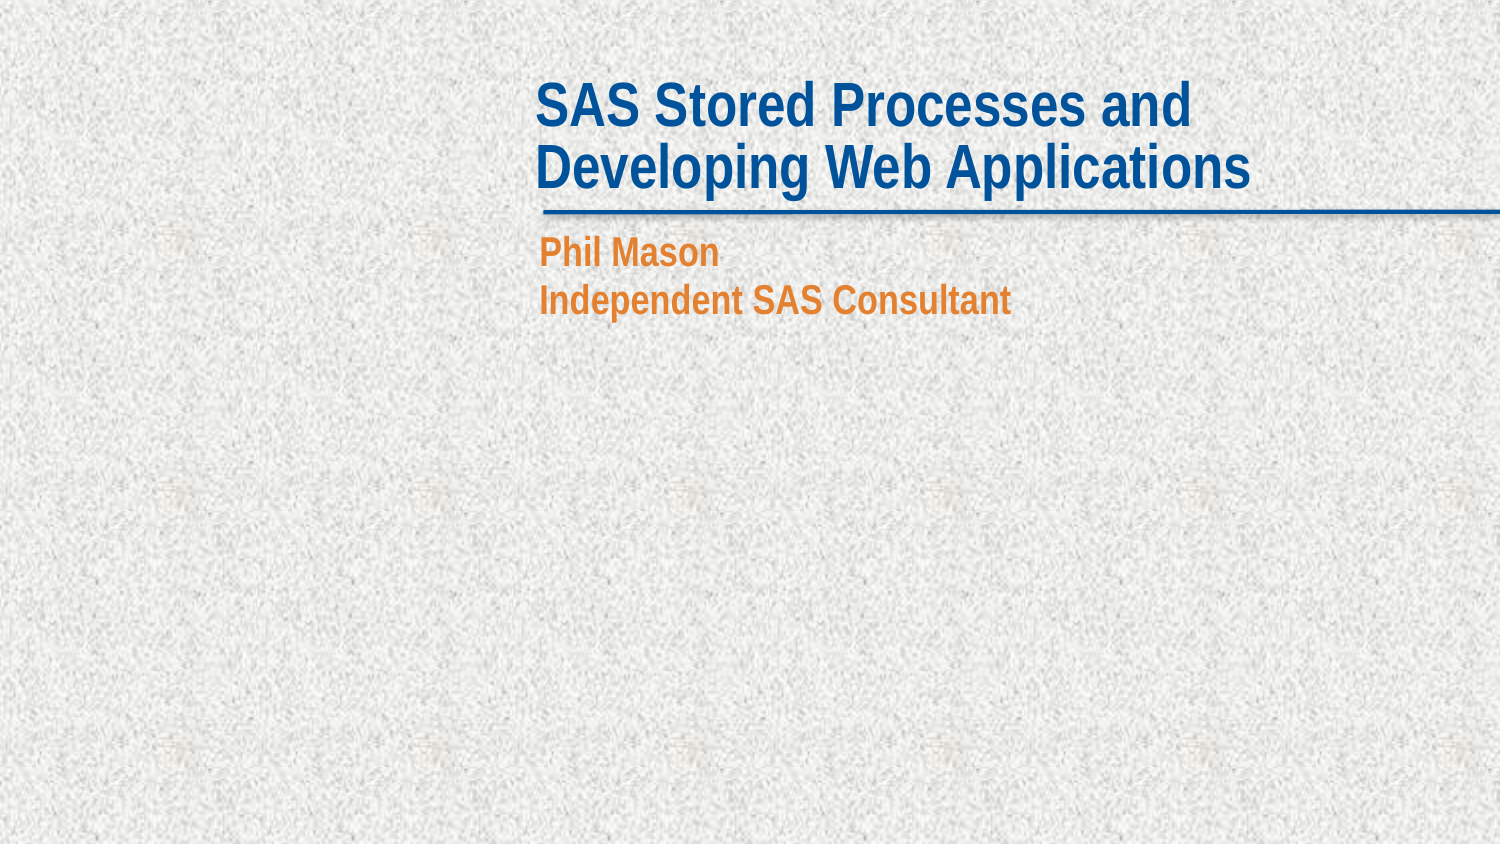

# SAS Stored Processes and Developing Web Applications
Phil Mason
Independent SAS Consultant